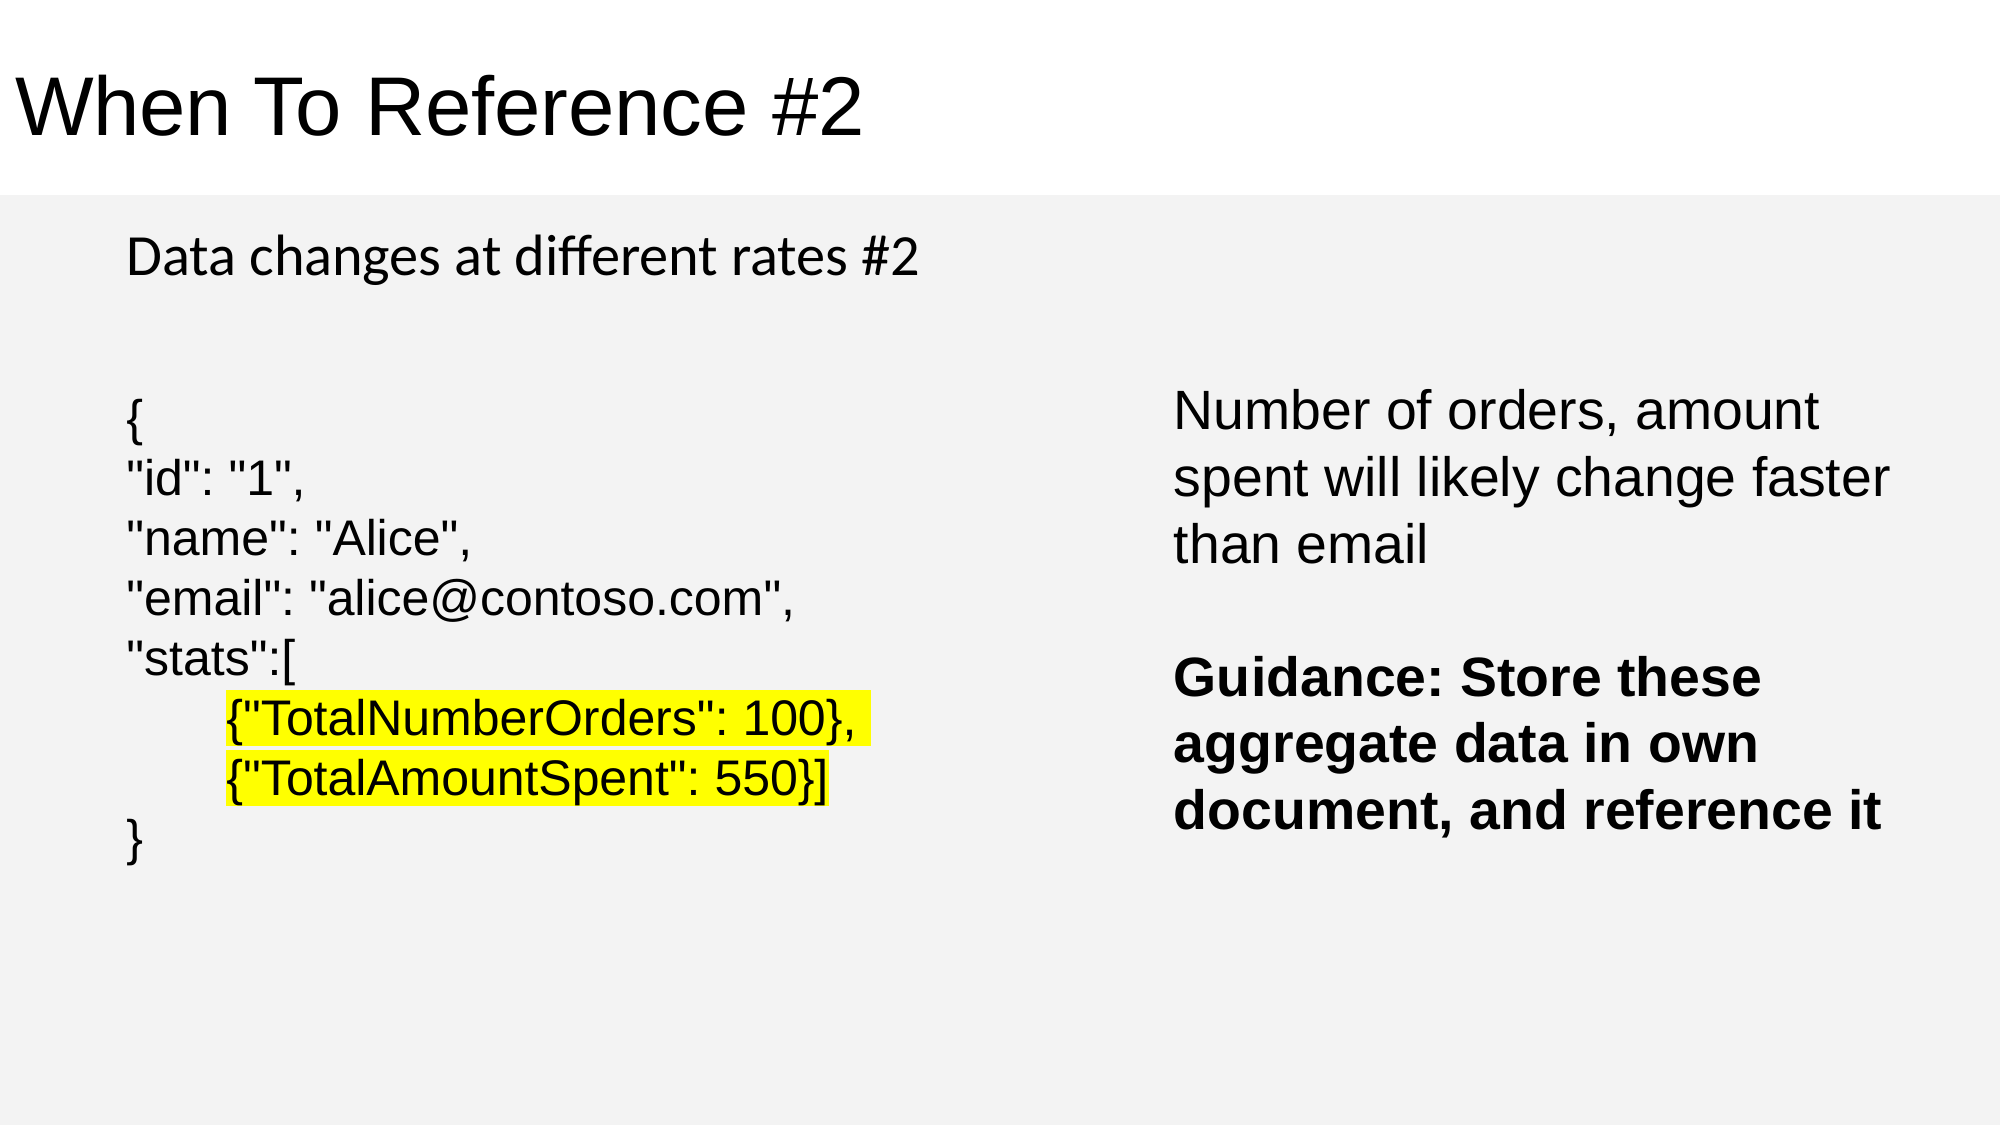

# When To Reference #2
Data changes at different rates #2

Number of orders, amount spent will likely change faster than email

Guidance: Store these aggregate data in own document, and reference it
{
"id": "1",
"name": "Alice",
"email": "alice@contoso.com",
"stats":[
{"TotalNumberOrders": 100},
{"TotalAmountSpent": 550}]
}